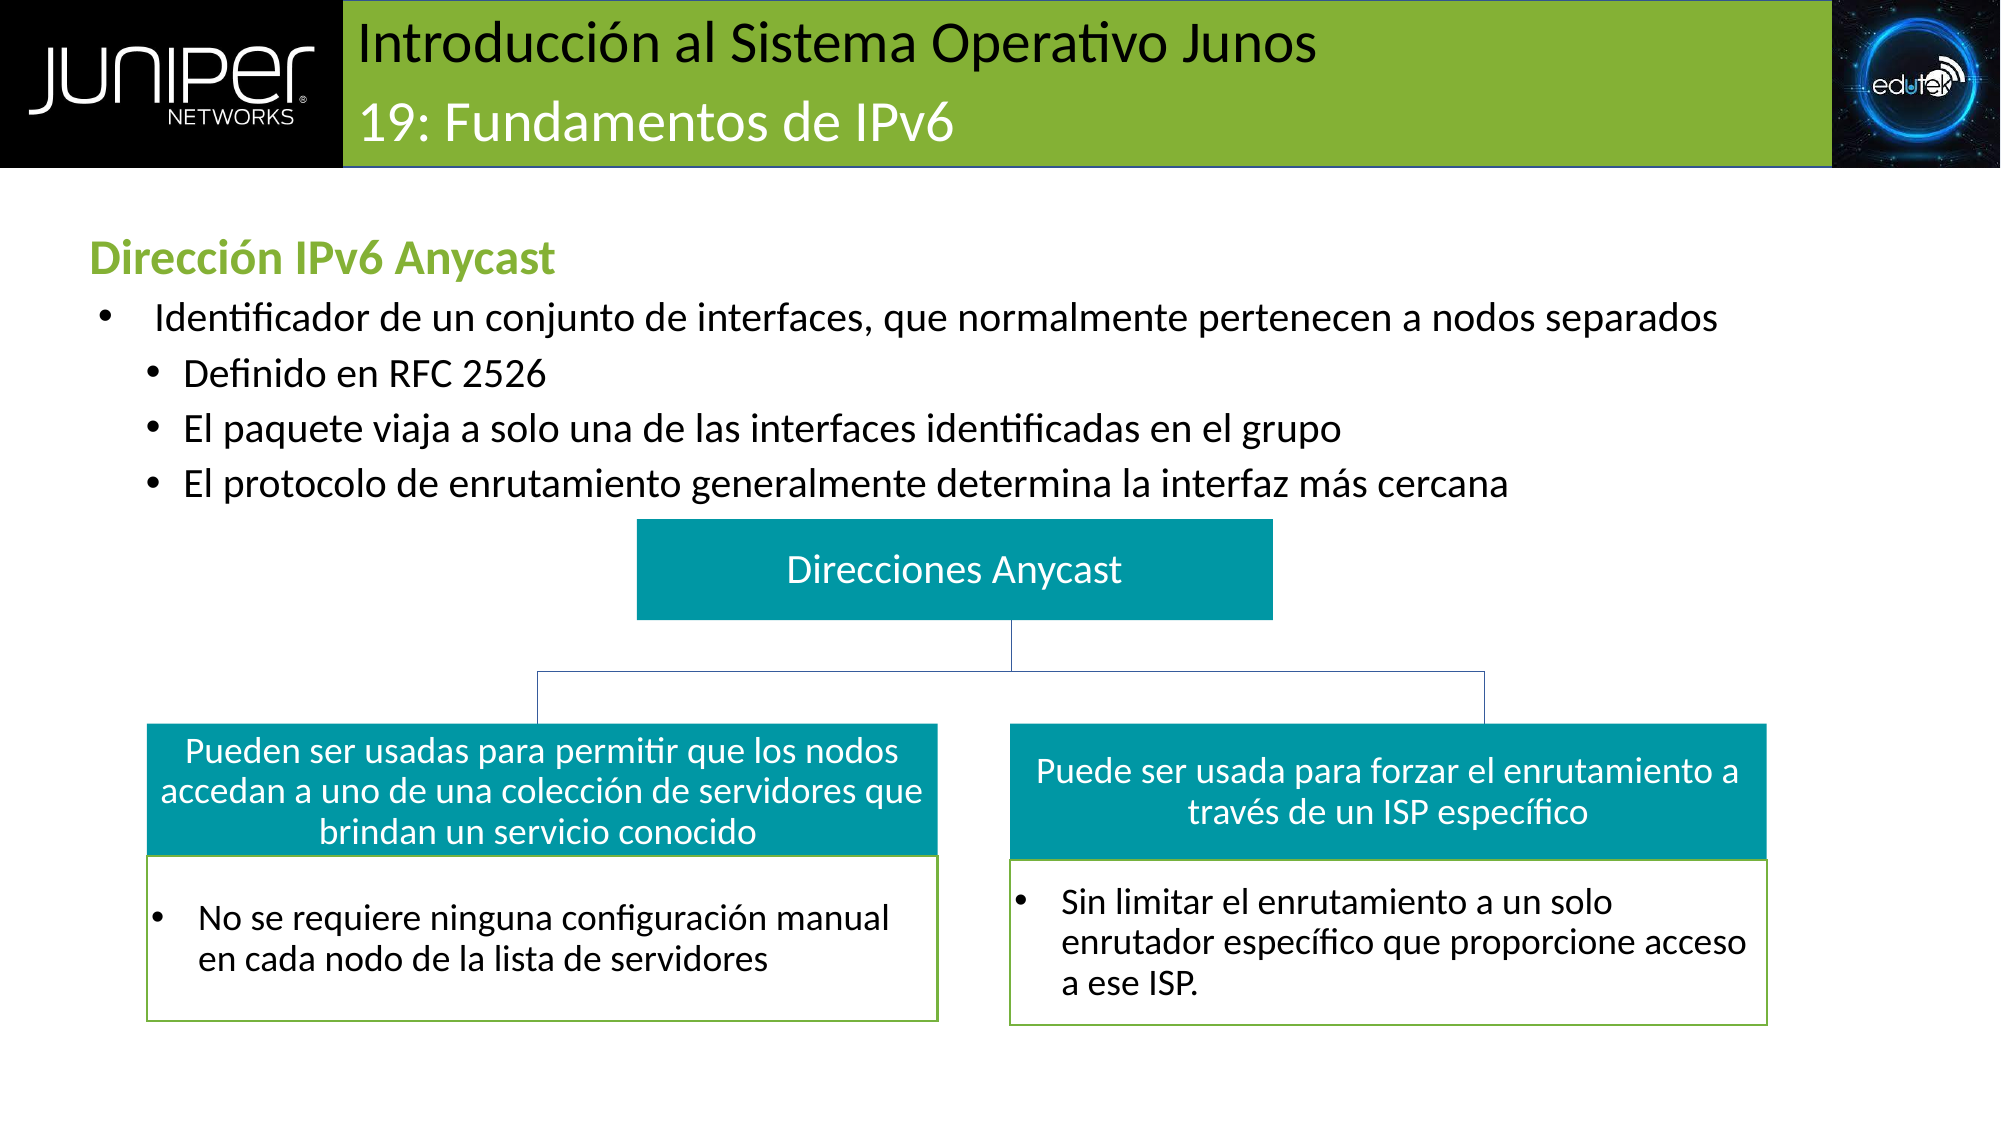

# Introducción al Sistema Operativo Junos
19: Fundamentos de IPv6
Dirección IPv6 Anycast
Identificador de un conjunto de interfaces, que normalmente pertenecen a nodos separados
Definido en RFC 2526
El paquete viaja a solo una de las interfaces identificadas en el grupo
El protocolo de enrutamiento generalmente determina la interfaz más cercana
Direcciones Anycast

Pueden ser usadas para permitir que los nodos accedan a uno de una colección de servidores que brindan un servicio conocido
Puede ser usada para forzar el enrutamiento a través de un ISP específico
No se requiere ninguna configuración manual en cada nodo de la lista de servidores
Sin limitar el enrutamiento a un solo enrutador específico que proporcione acceso a ese ISP.